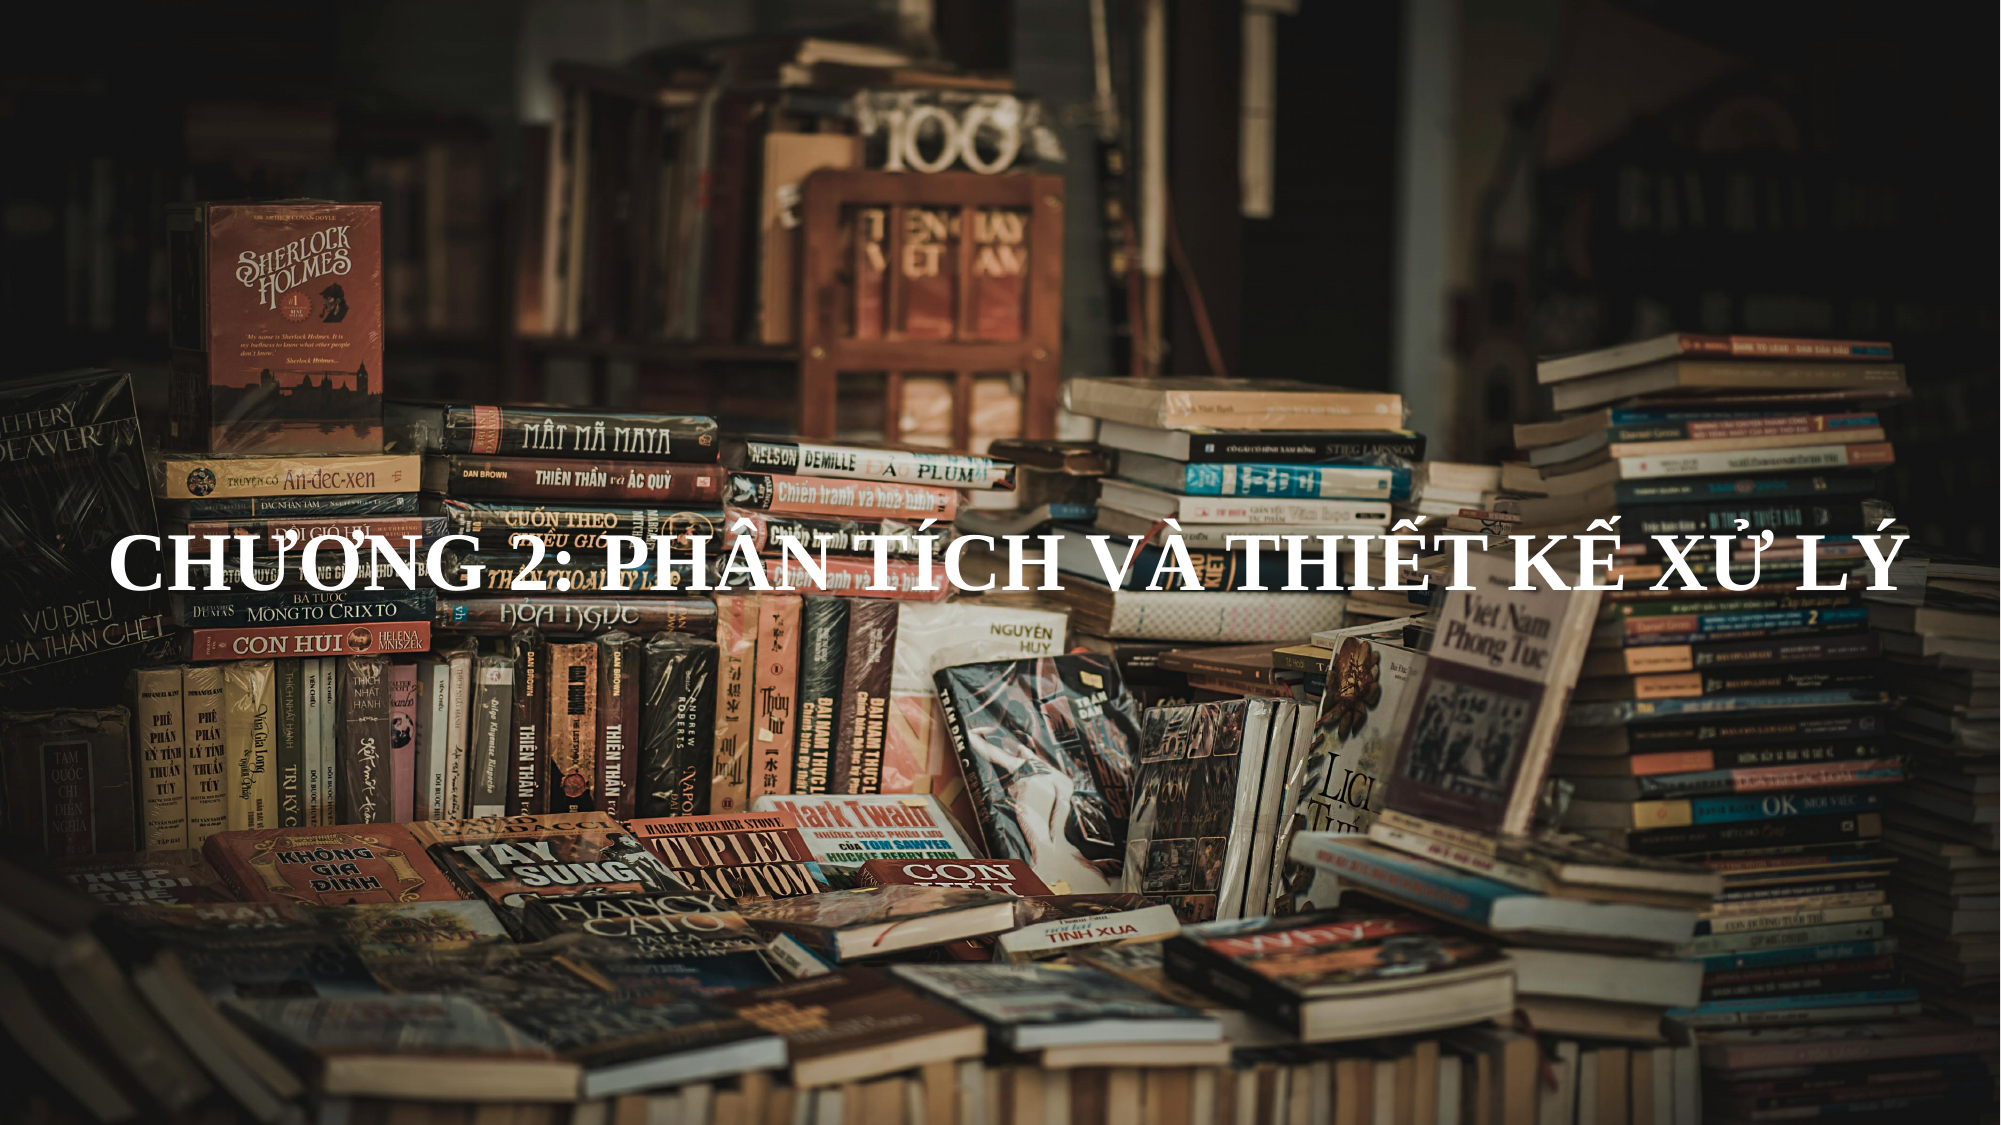

CHƯƠNG 2: PHÂN TÍCH VÀ THIẾT KẾ XỬ LÝ